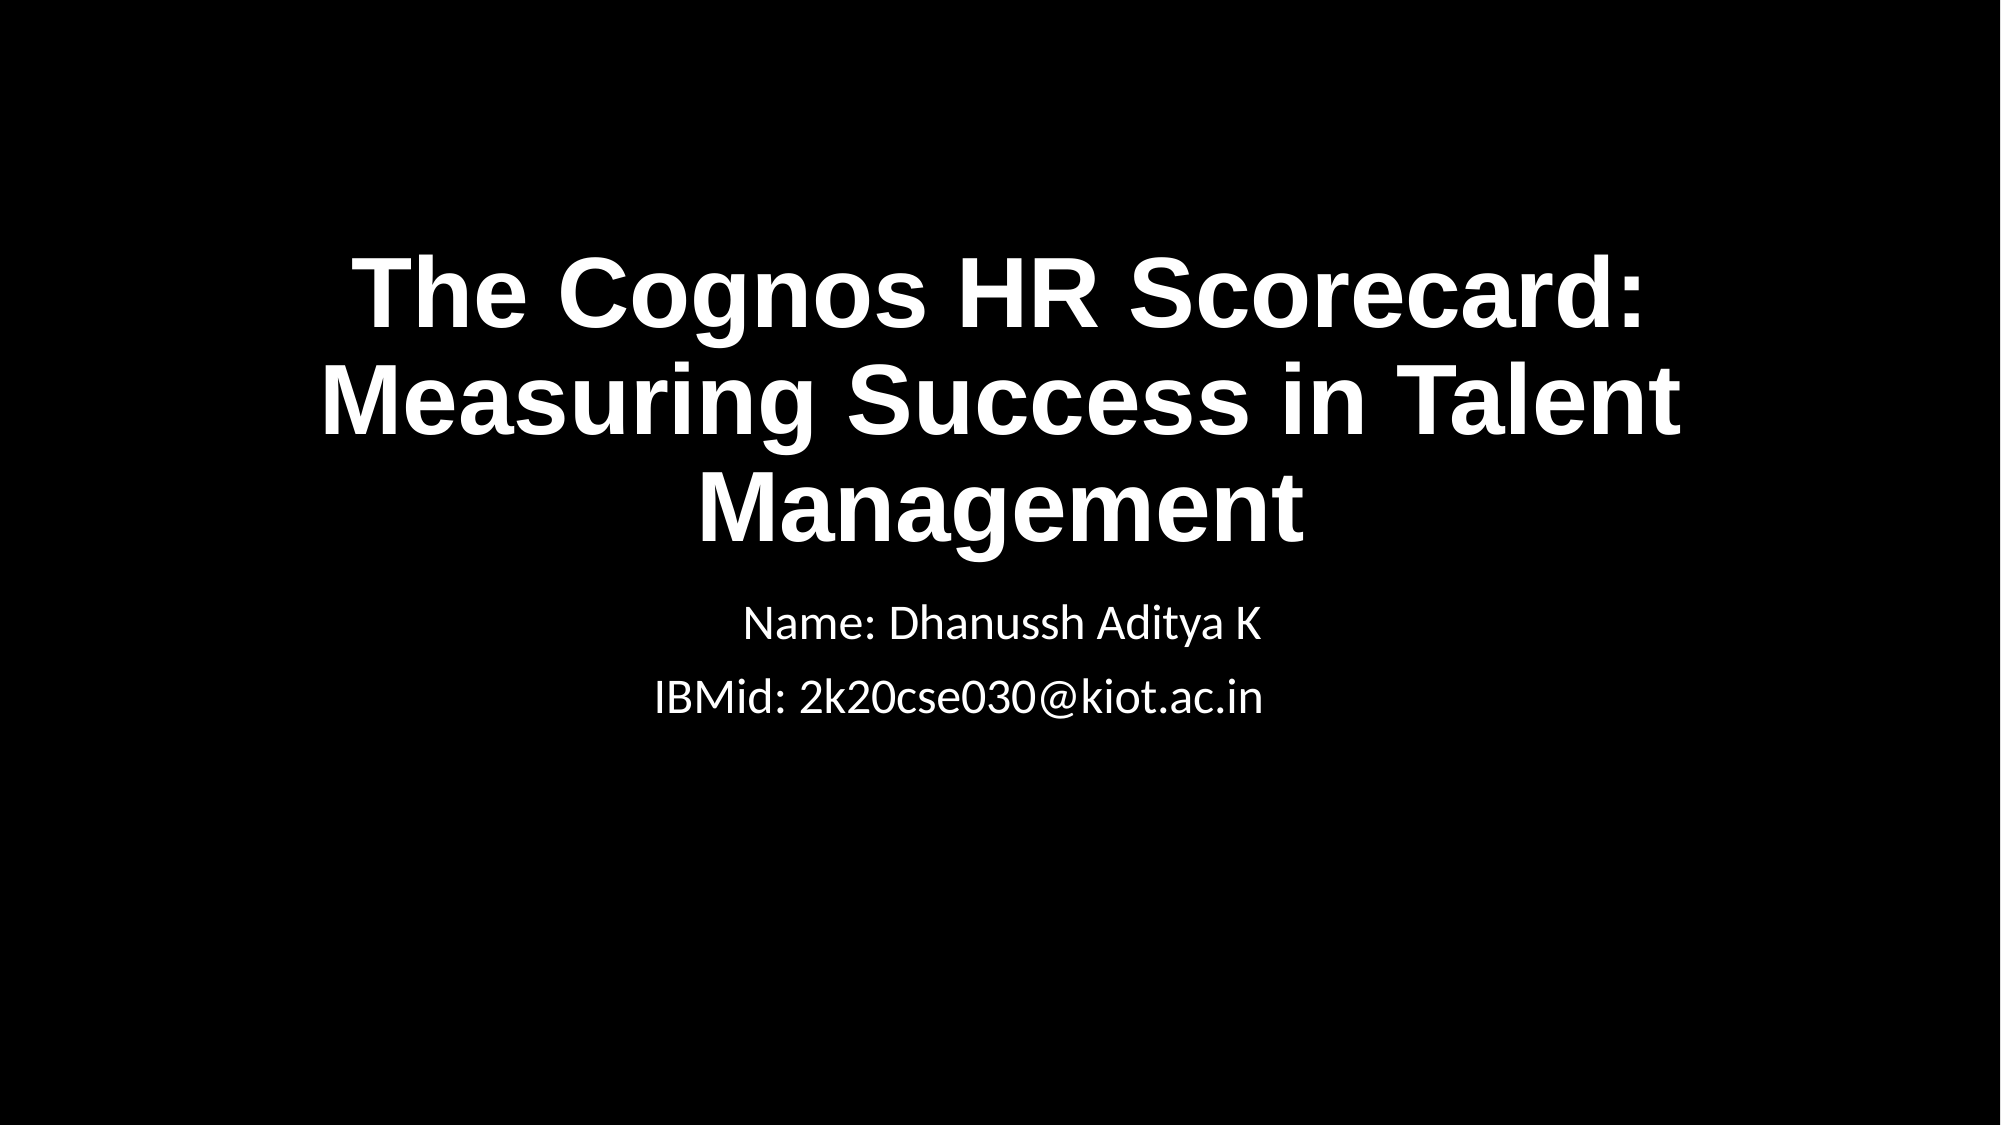

# The Cognos HR Scorecard: Measuring Success in Talent Management
Name: Dhanussh Aditya K IBMid: 2k20cse030@kiot.ac.in